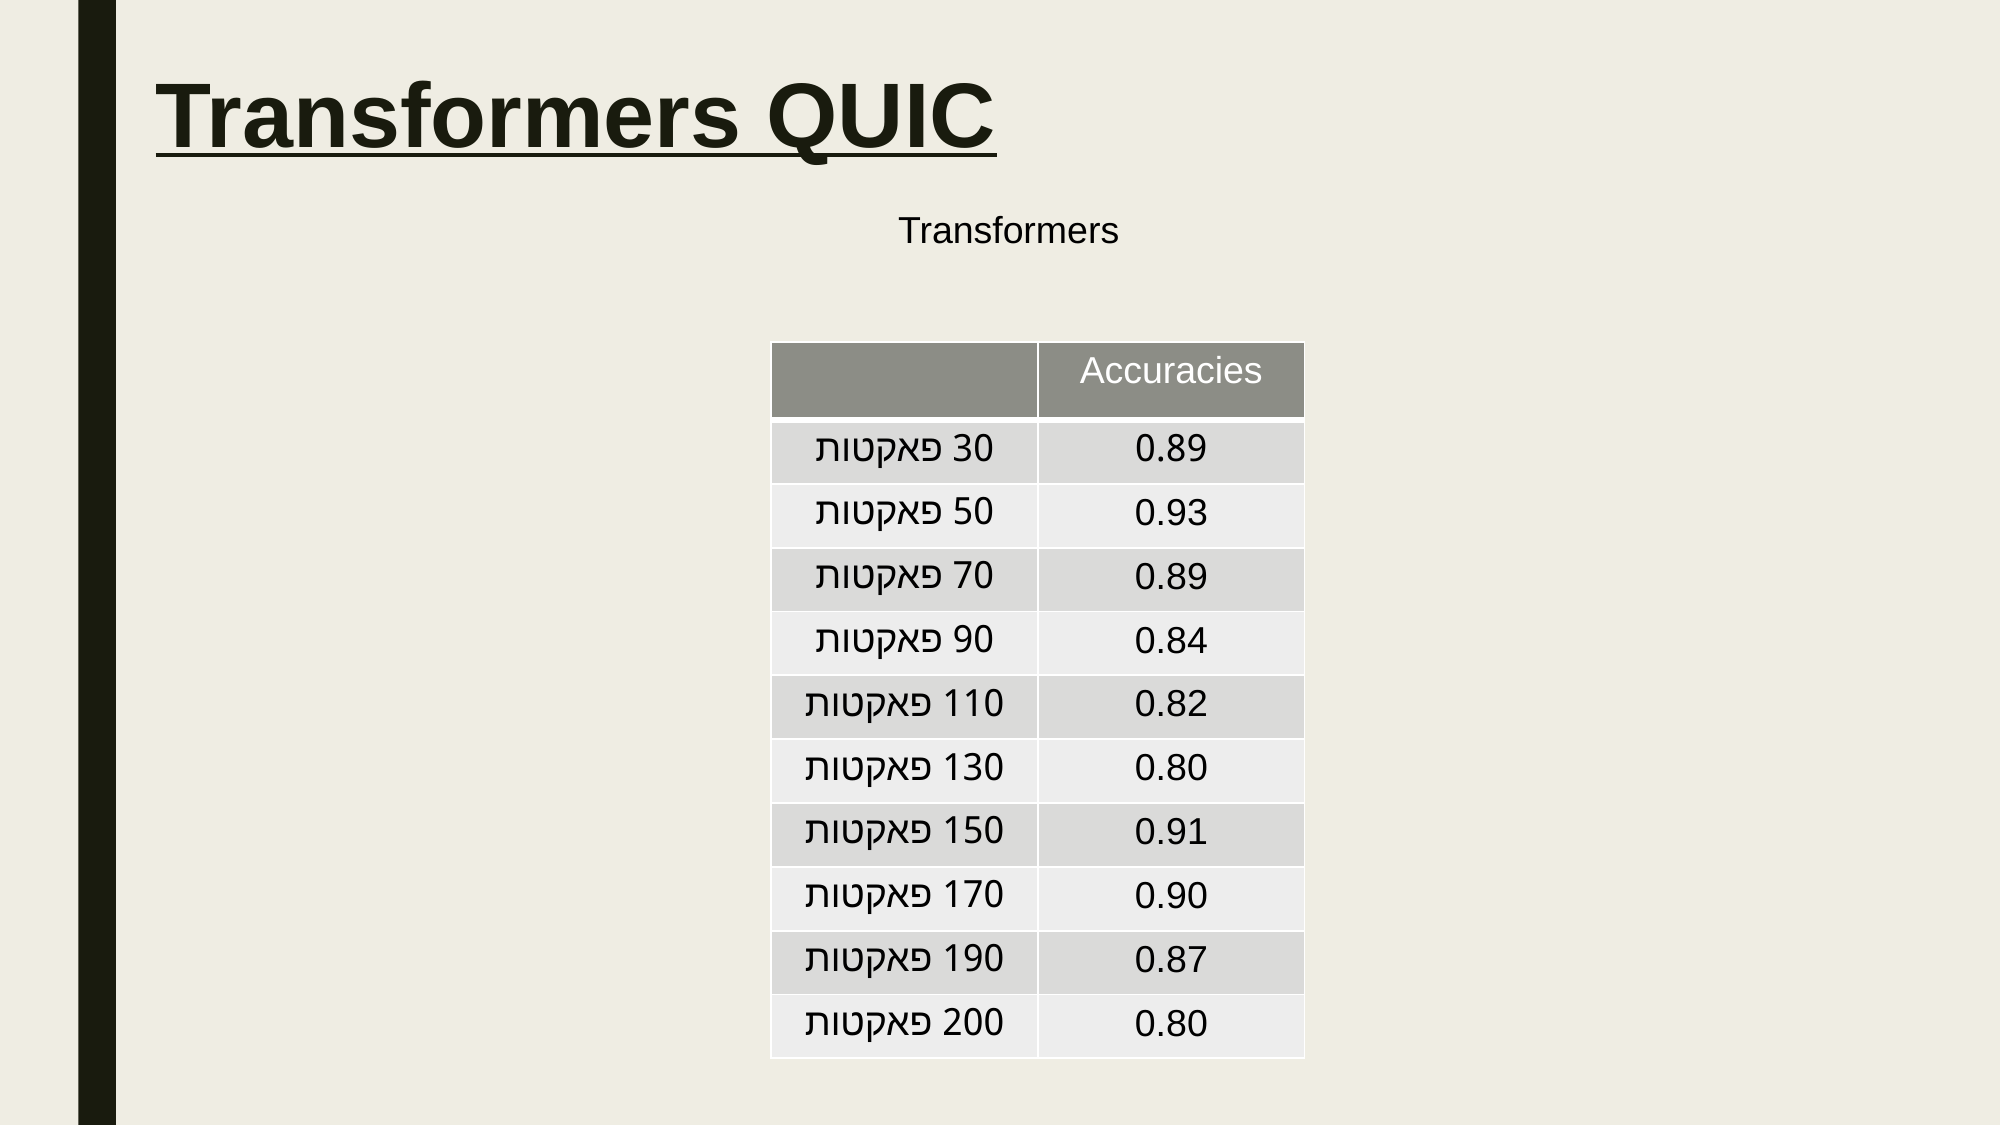

Transformers QUIC
Transformers
|  | Accuracies |
| --- | --- |
| 30 פאקטות | 0.89 |
| 50 פאקטות | 0.93 |
| 70 פאקטות | 0.89 |
| 90 פאקטות | 0.84 |
| 110 פאקטות | 0.82 |
| 130 פאקטות | 0.80 |
| 150 פאקטות | 0.91 |
| 170 פאקטות | 0.90 |
| 190 פאקטות | 0.87 |
| 200 פאקטות | 0.80 |